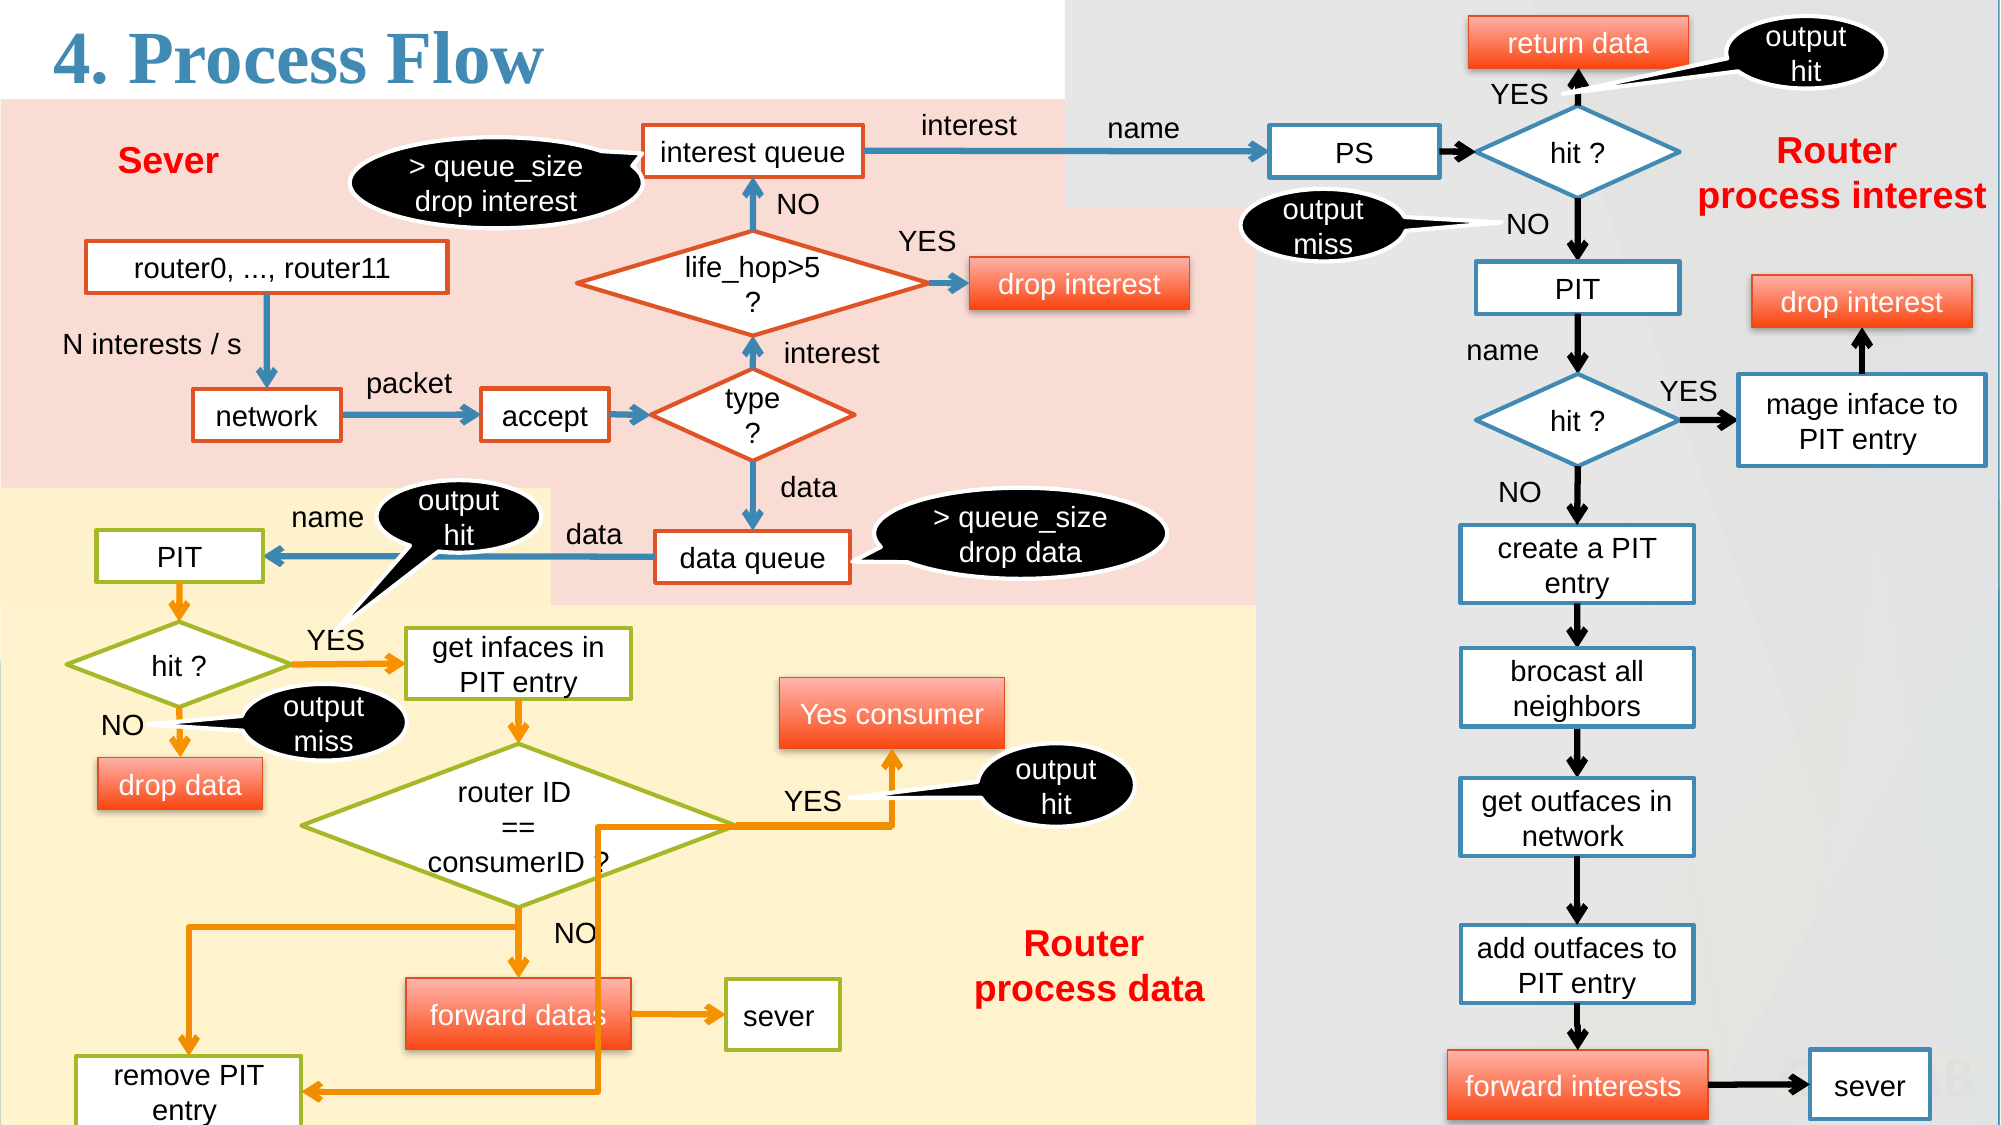

# 4. Process Flow
return data
output hit
YES

interest
name
hit ?
Router
process interest
interest queue
PS
Sever
> queue_size
drop interest
NO
output miss
NO
YES
life_hop>5 ?
router0, ..., router11
drop interest
PIT
drop interest
N interests / s
name
interest
packet
YES
type ?
hit ?
mage inface to PIT entry
accept
network
data
NO
output hit

> queue_size
drop data
name
data
create a PIT entry
PIT
data queue

YES
hit ?
get infaces in PIT entry
brocast all neighbors
Yes consumer
output miss
NO
output hit
router ID
==
consumerID ?
drop data
YES
get outfaces in network
NO
Router
process data
add outfaces to PIT entry
forward datas
sever
sever
forward interests
remove PIT entry